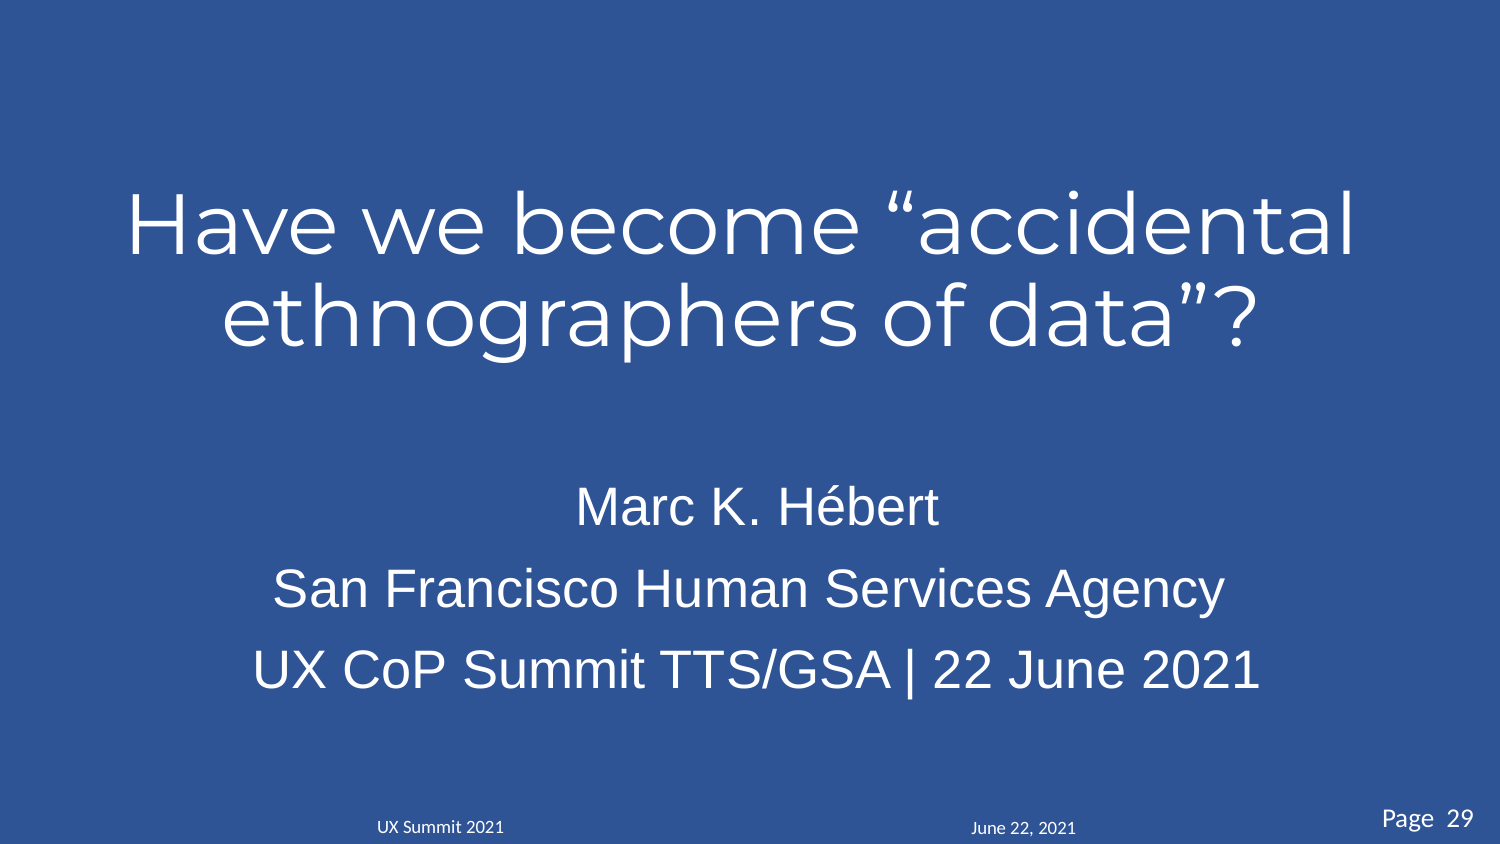

# Have we become “accidental ethnographers of data”?
Marc K. Hébert
San Francisco Human Services Agency
UX CoP Summit TTS/GSA | 22 June 2021
Page  29
UX Summit 2021
June 22, 2021